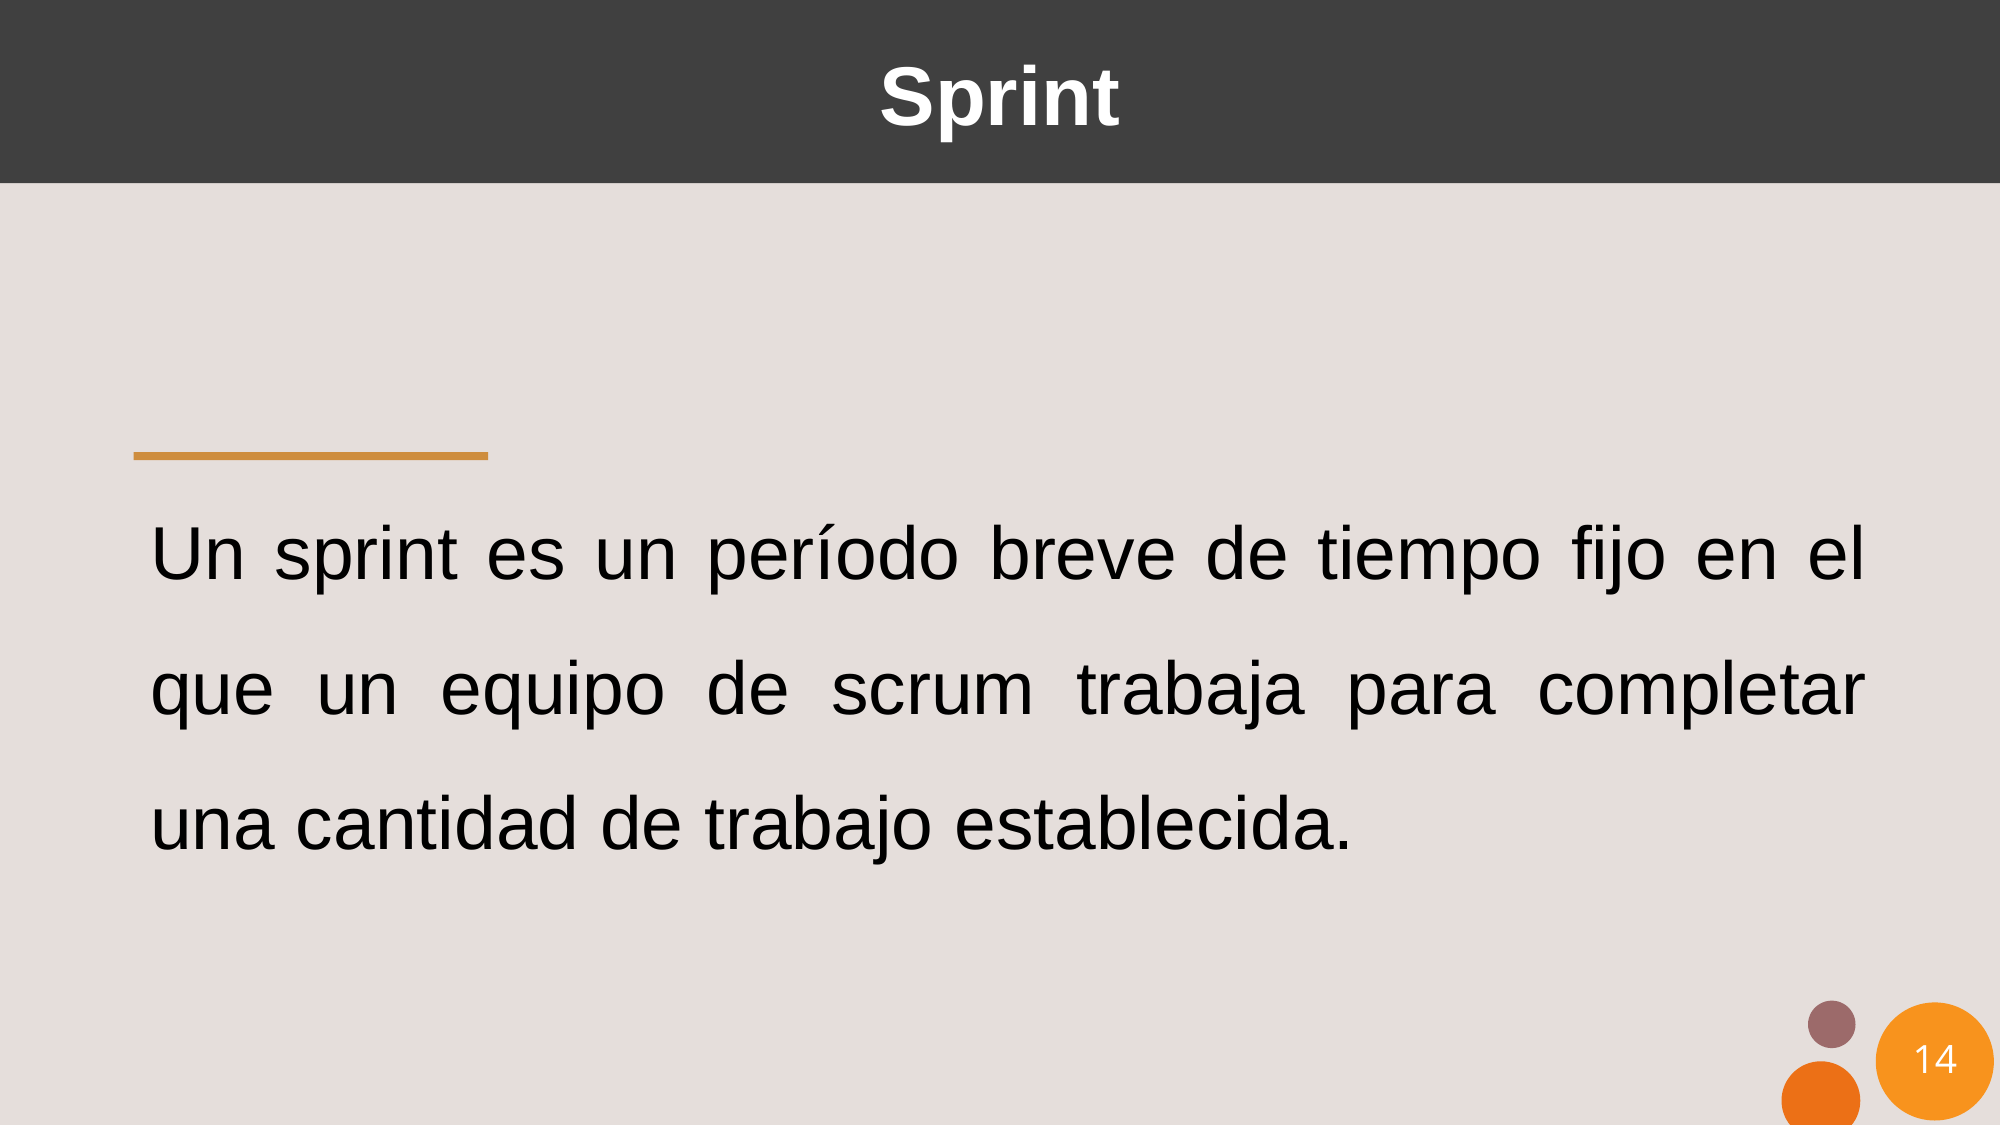

# Sprint
Un sprint es un período breve de tiempo fijo en el que un equipo de scrum trabaja para completar una cantidad de trabajo establecida.
14